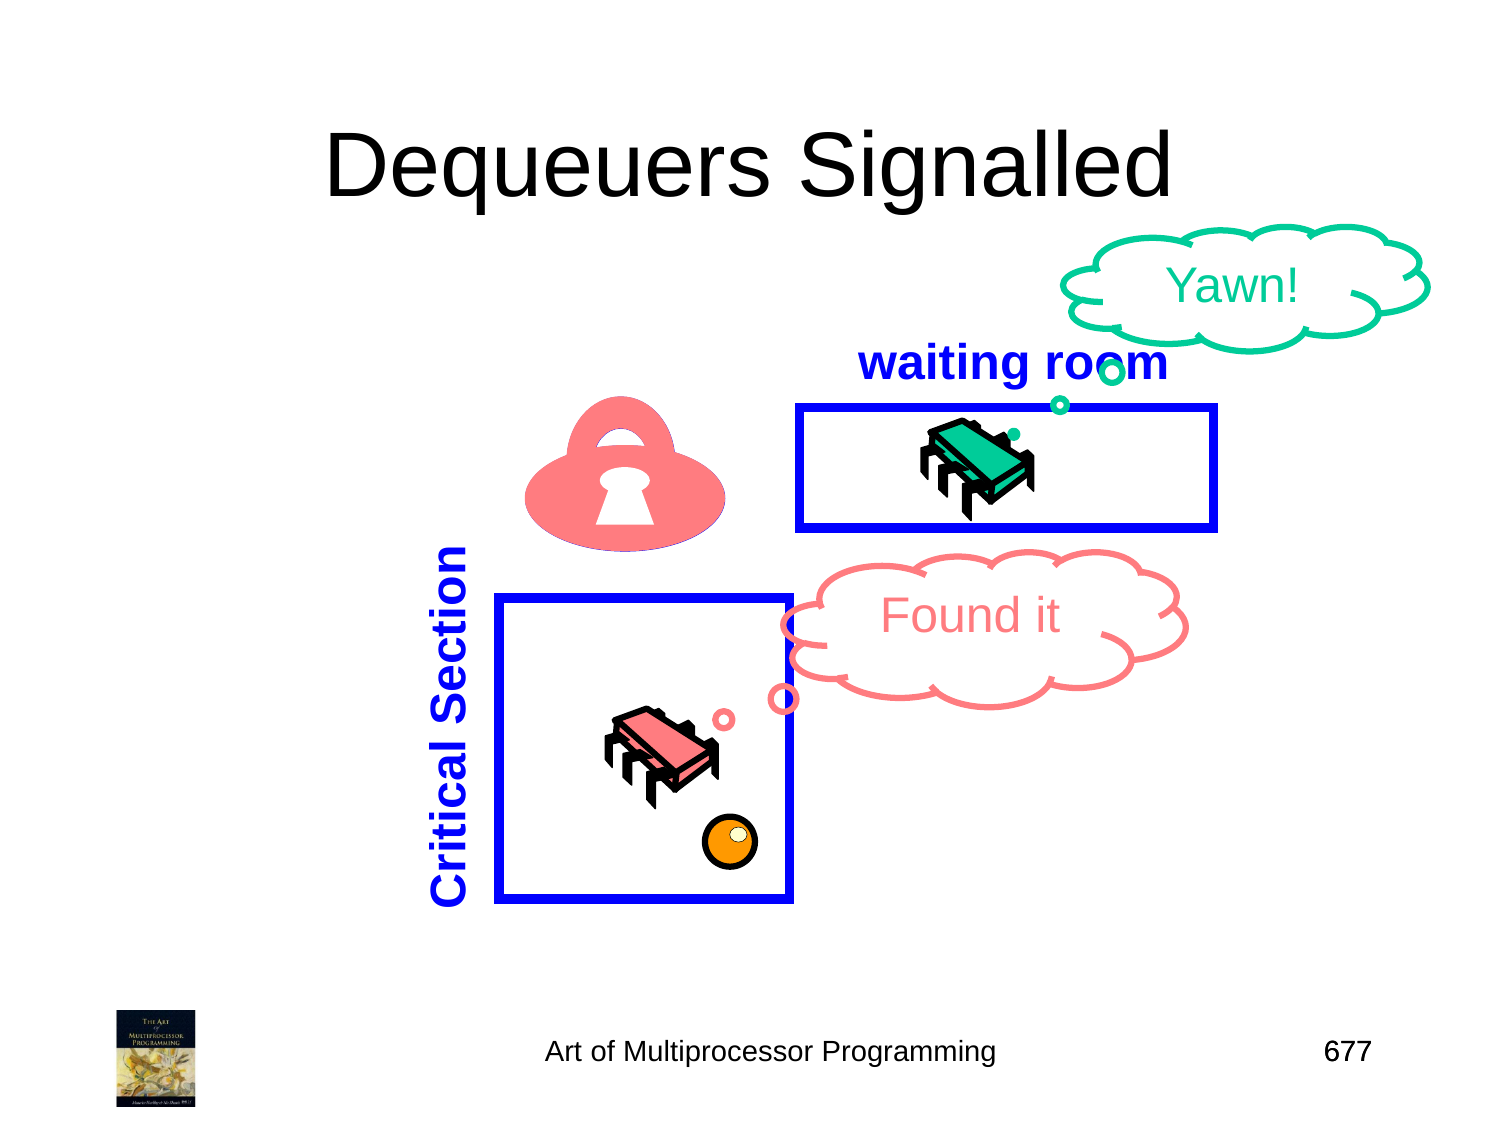

Dequeuers Signalled
Yawn!
waiting room

Found it

Critical Section

Art of Multiprocessor Programming
677
677